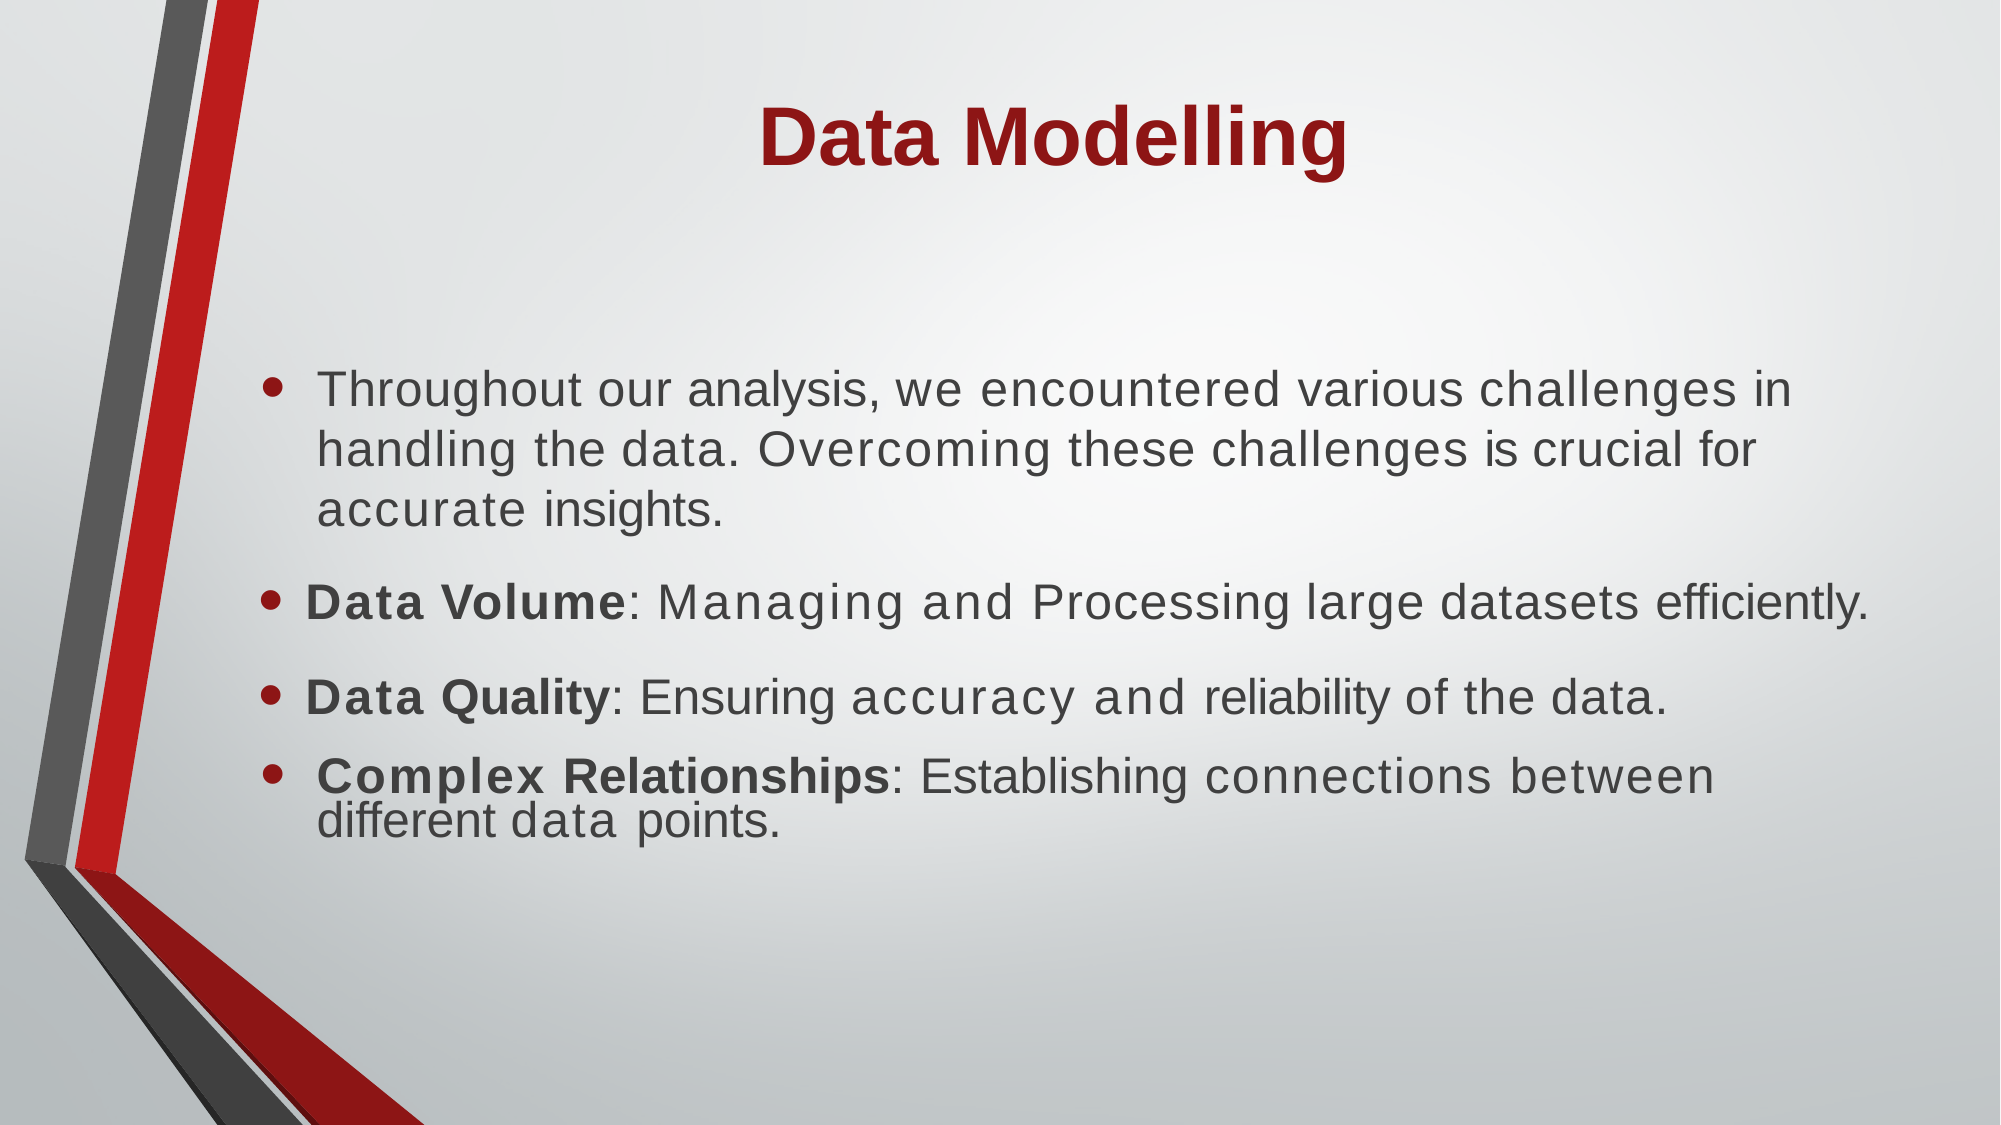

# Data Modelling
Throughout our analysis, we encountered various challenges in handling the data. Overcoming these challenges is crucial for accurate insights.
Data Volume: Managing and Processing large datasets efficiently.
Data Quality: Ensuring accuracy and reliability of the data.
Complex Relationships: Establishing connections between different data points.